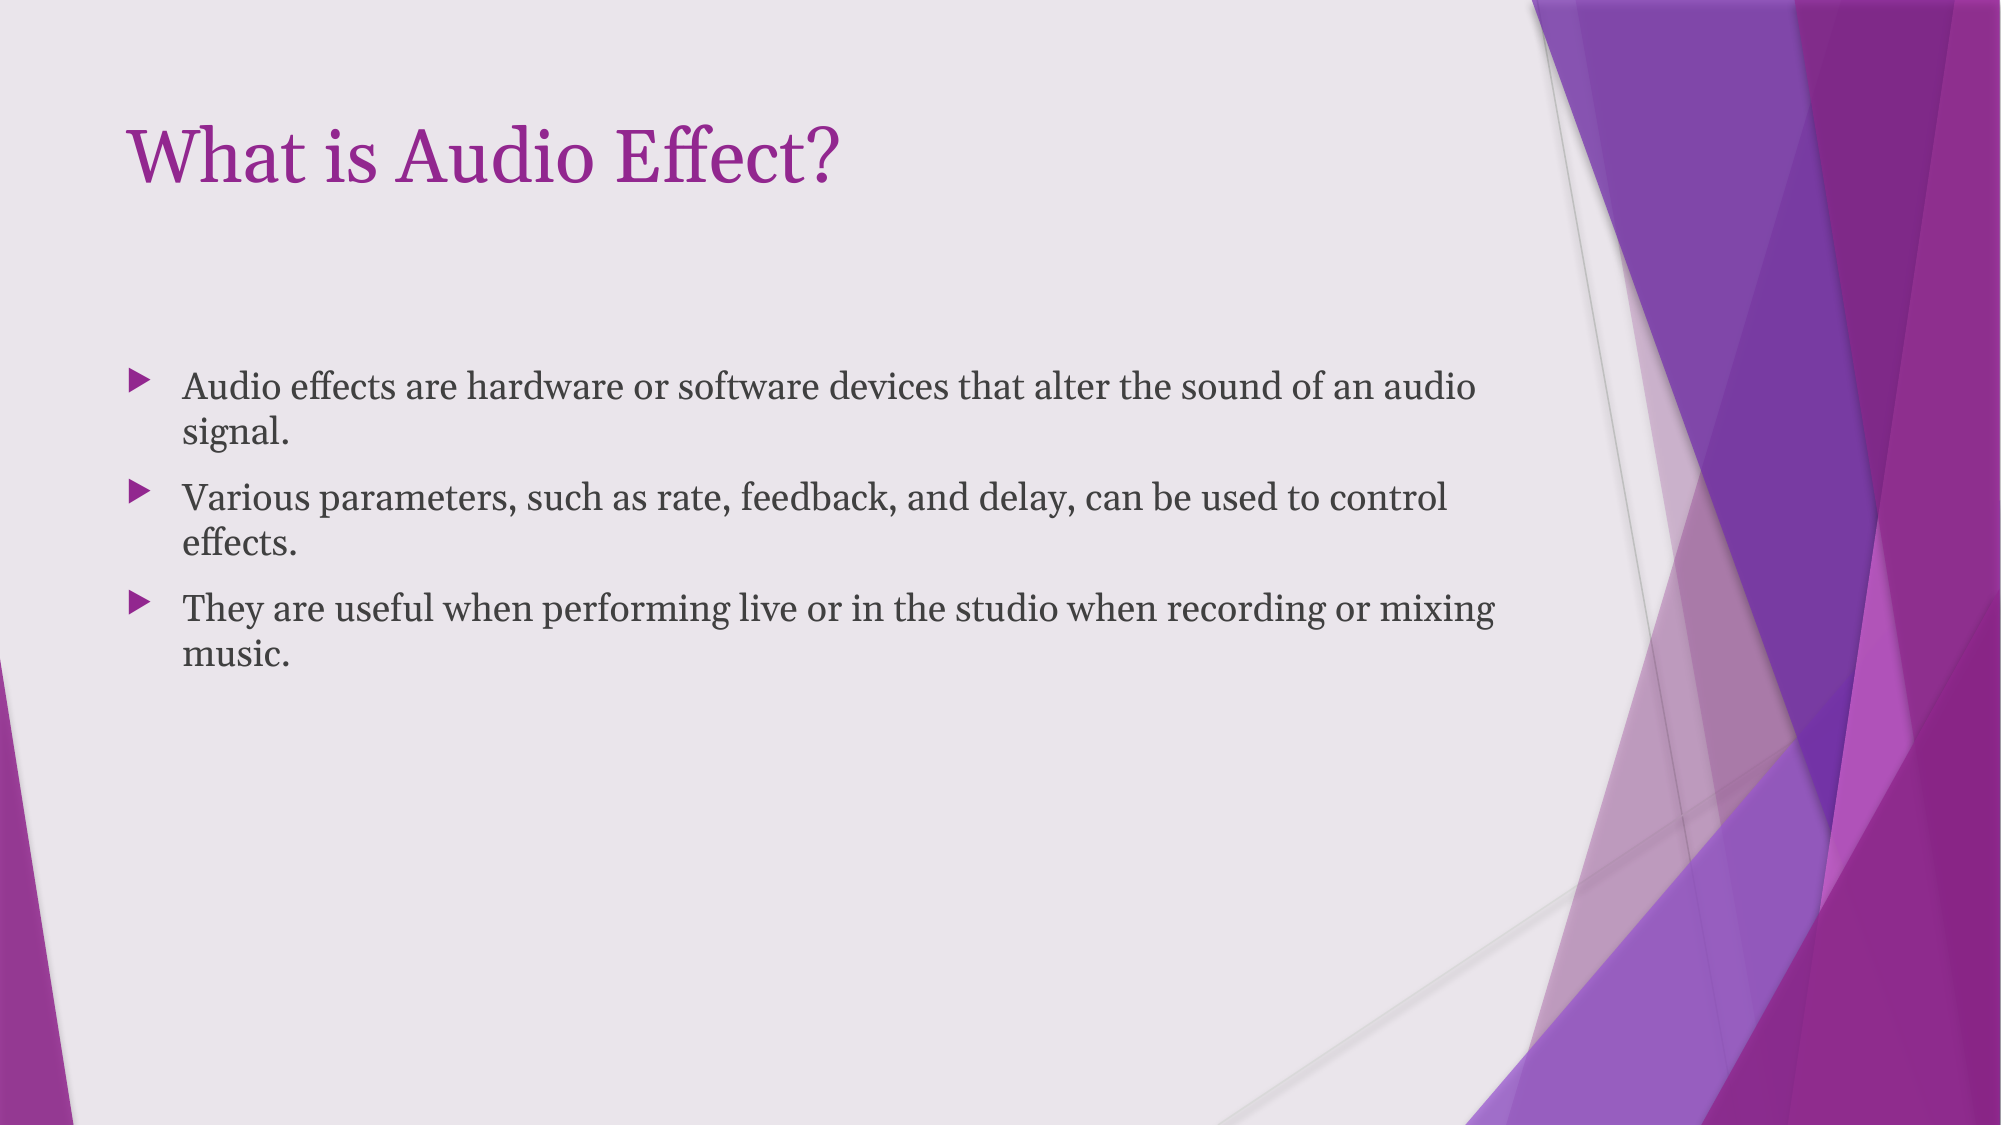

# What is Audio Effect?
Audio effects are hardware or software devices that alter the sound of an audio signal.
Various parameters, such as rate, feedback, and delay, can be used to control effects.
They are useful when performing live or in the studio when recording or mixing music.